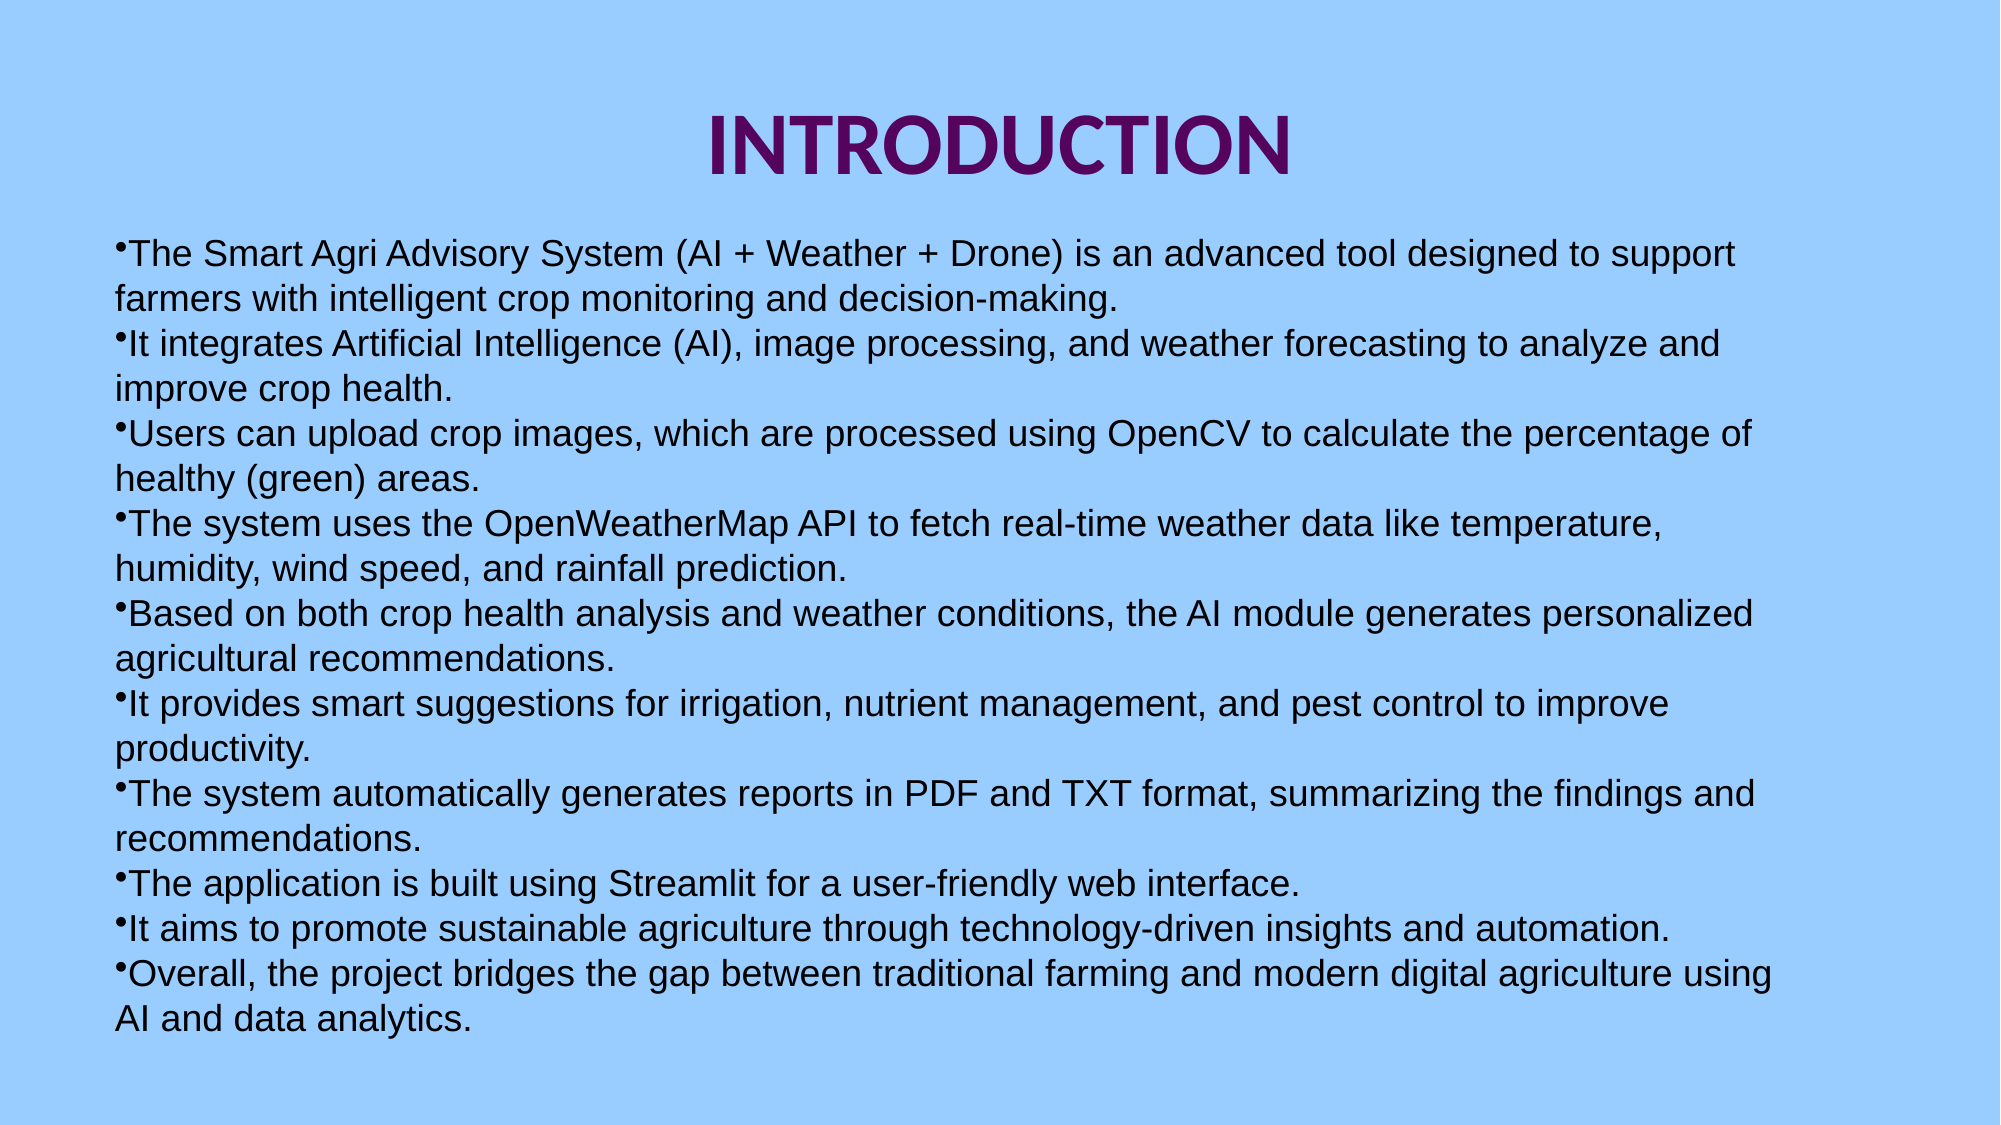

# INTRODUCTION
The Smart Agri Advisory System (AI + Weather + Drone) is an advanced tool designed to support farmers with intelligent crop monitoring and decision-making.
It integrates Artificial Intelligence (AI), image processing, and weather forecasting to analyze and improve crop health.
Users can upload crop images, which are processed using OpenCV to calculate the percentage of healthy (green) areas.
The system uses the OpenWeatherMap API to fetch real-time weather data like temperature, humidity, wind speed, and rainfall prediction.
Based on both crop health analysis and weather conditions, the AI module generates personalized agricultural recommendations.
It provides smart suggestions for irrigation, nutrient management, and pest control to improve productivity.
The system automatically generates reports in PDF and TXT format, summarizing the findings and recommendations.
The application is built using Streamlit for a user-friendly web interface.
It aims to promote sustainable agriculture through technology-driven insights and automation.
Overall, the project bridges the gap between traditional farming and modern digital agriculture using AI and data analytics.